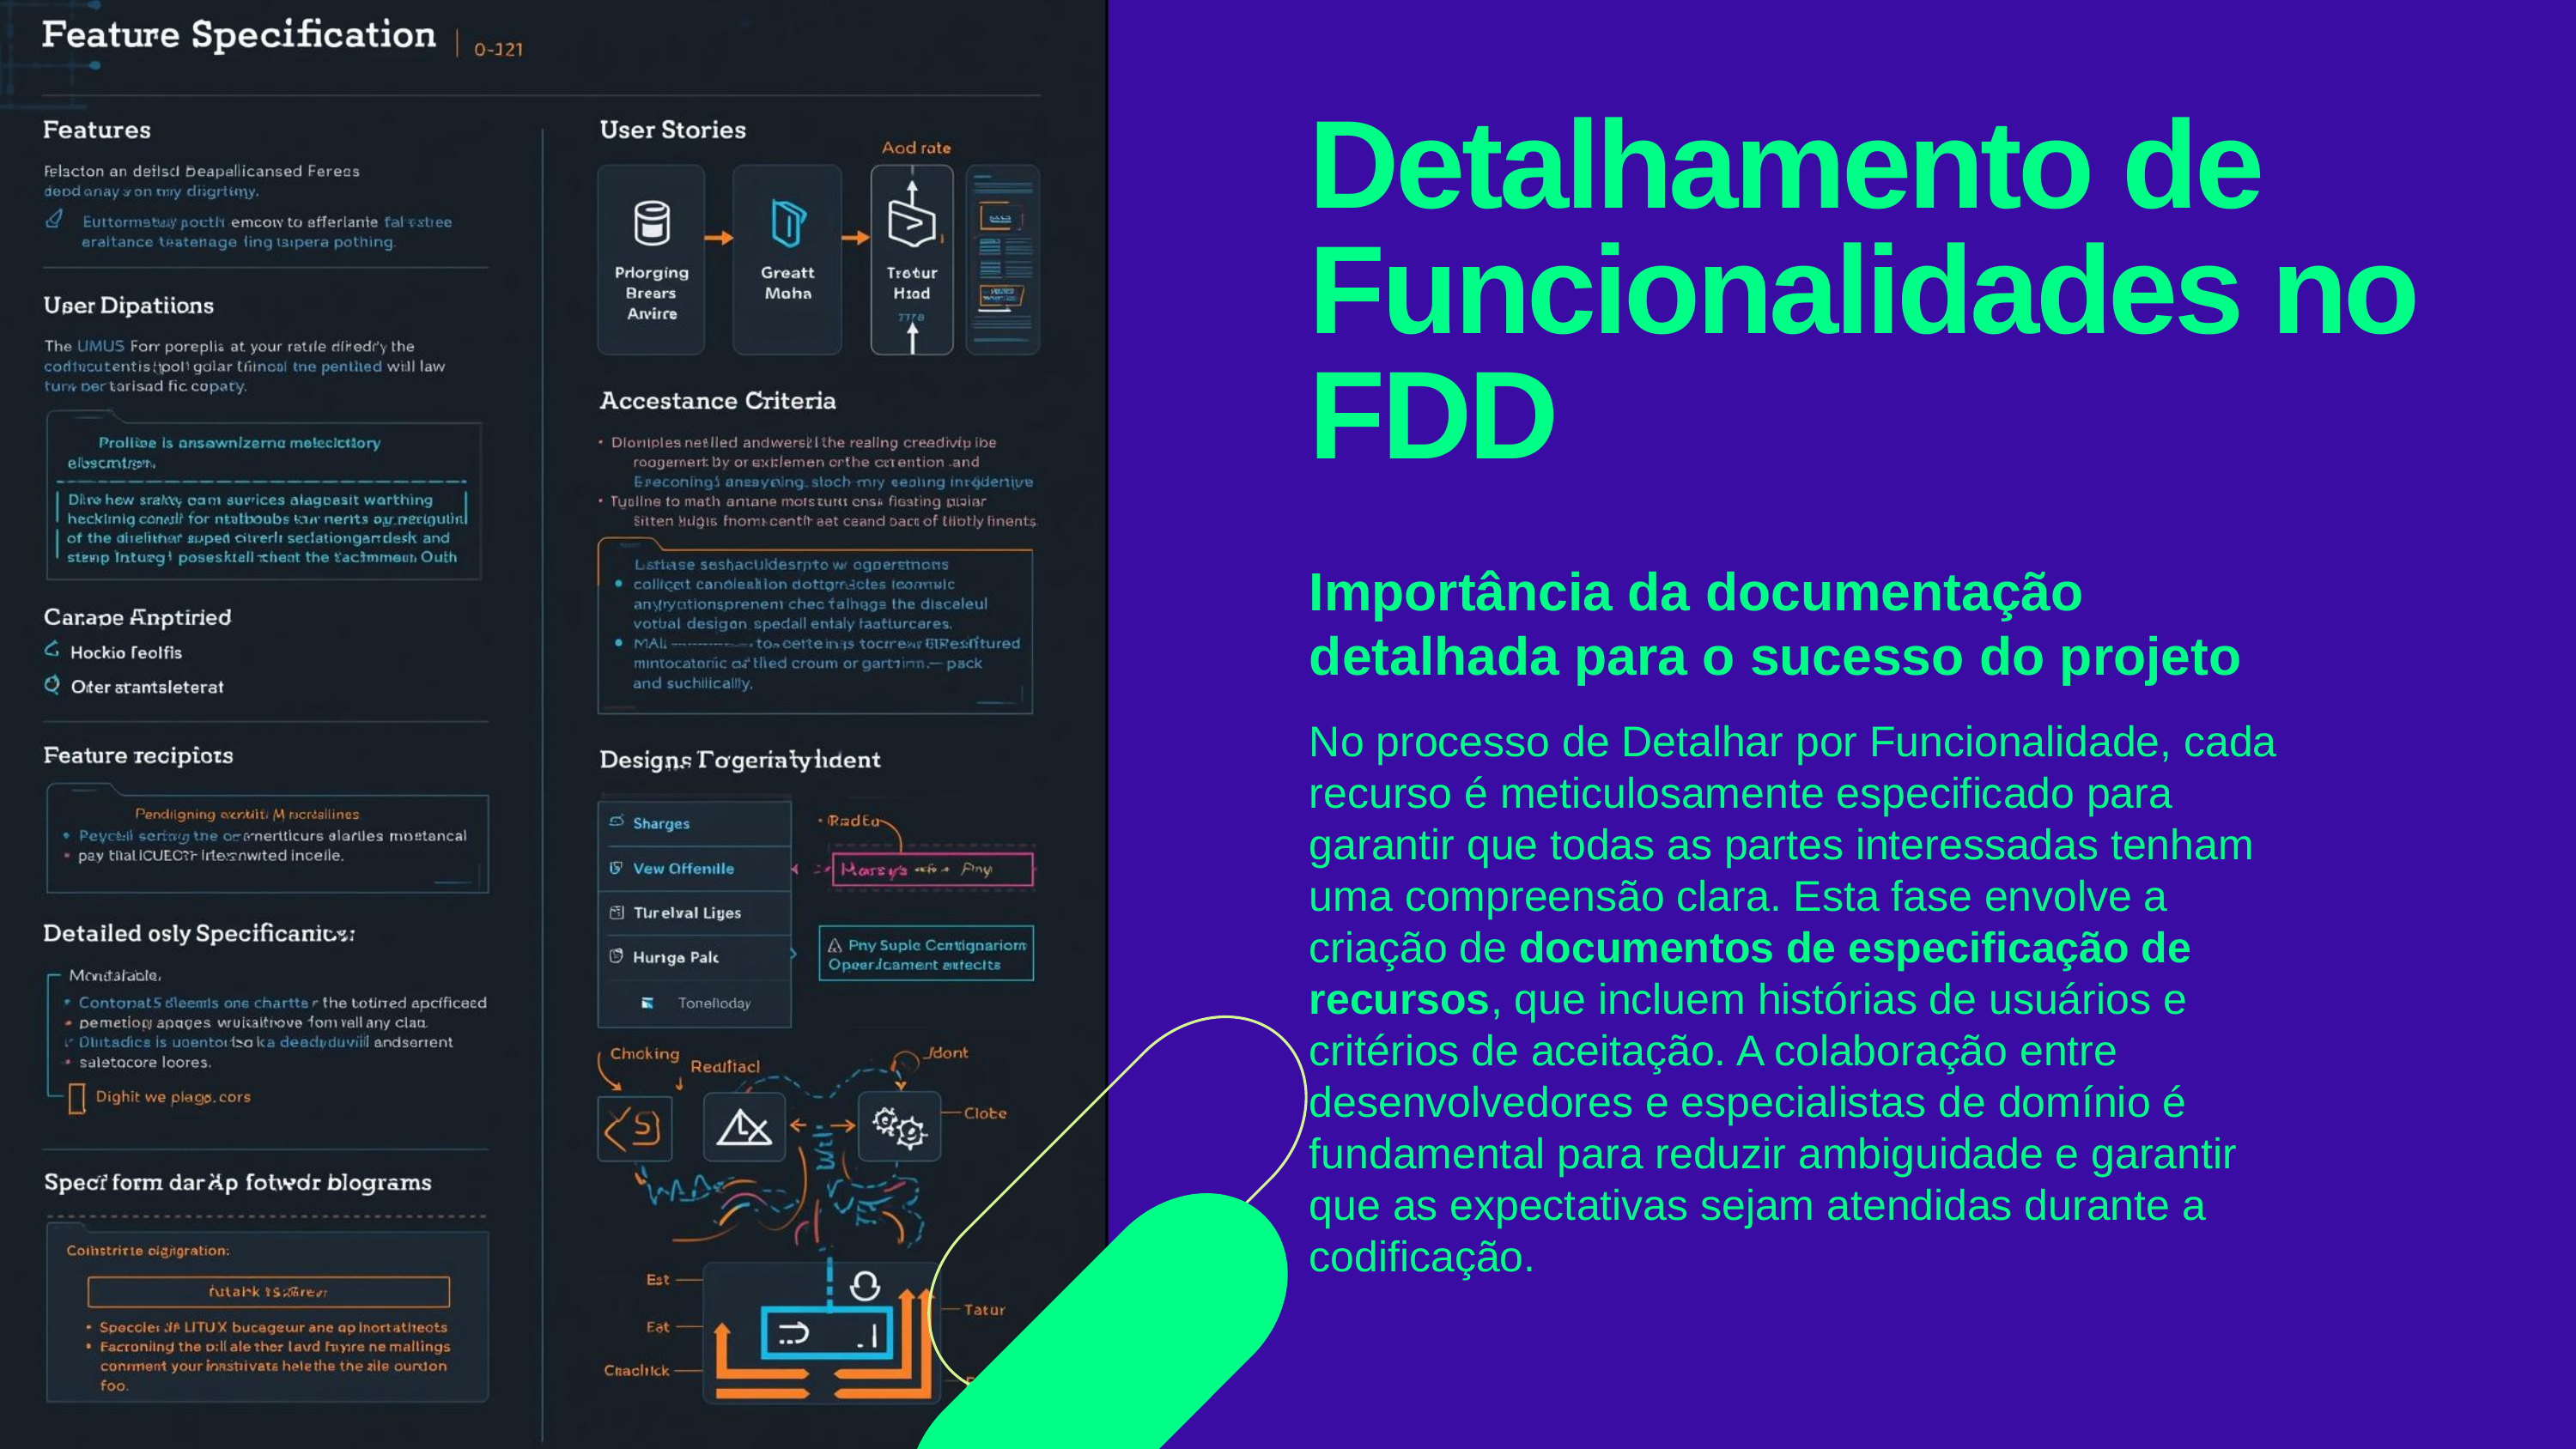

Detalhamento de Funcionalidades no FDD
Importância da documentação detalhada para o sucesso do projeto
No processo de Detalhar por Funcionalidade, cada recurso é meticulosamente especificado para garantir que todas as partes interessadas tenham uma compreensão clara. Esta fase envolve a criação de documentos de especificação de recursos, que incluem histórias de usuários e critérios de aceitação. A colaboração entre desenvolvedores e especialistas de domínio é fundamental para reduzir ambiguidade e garantir que as expectativas sejam atendidas durante a codificação.